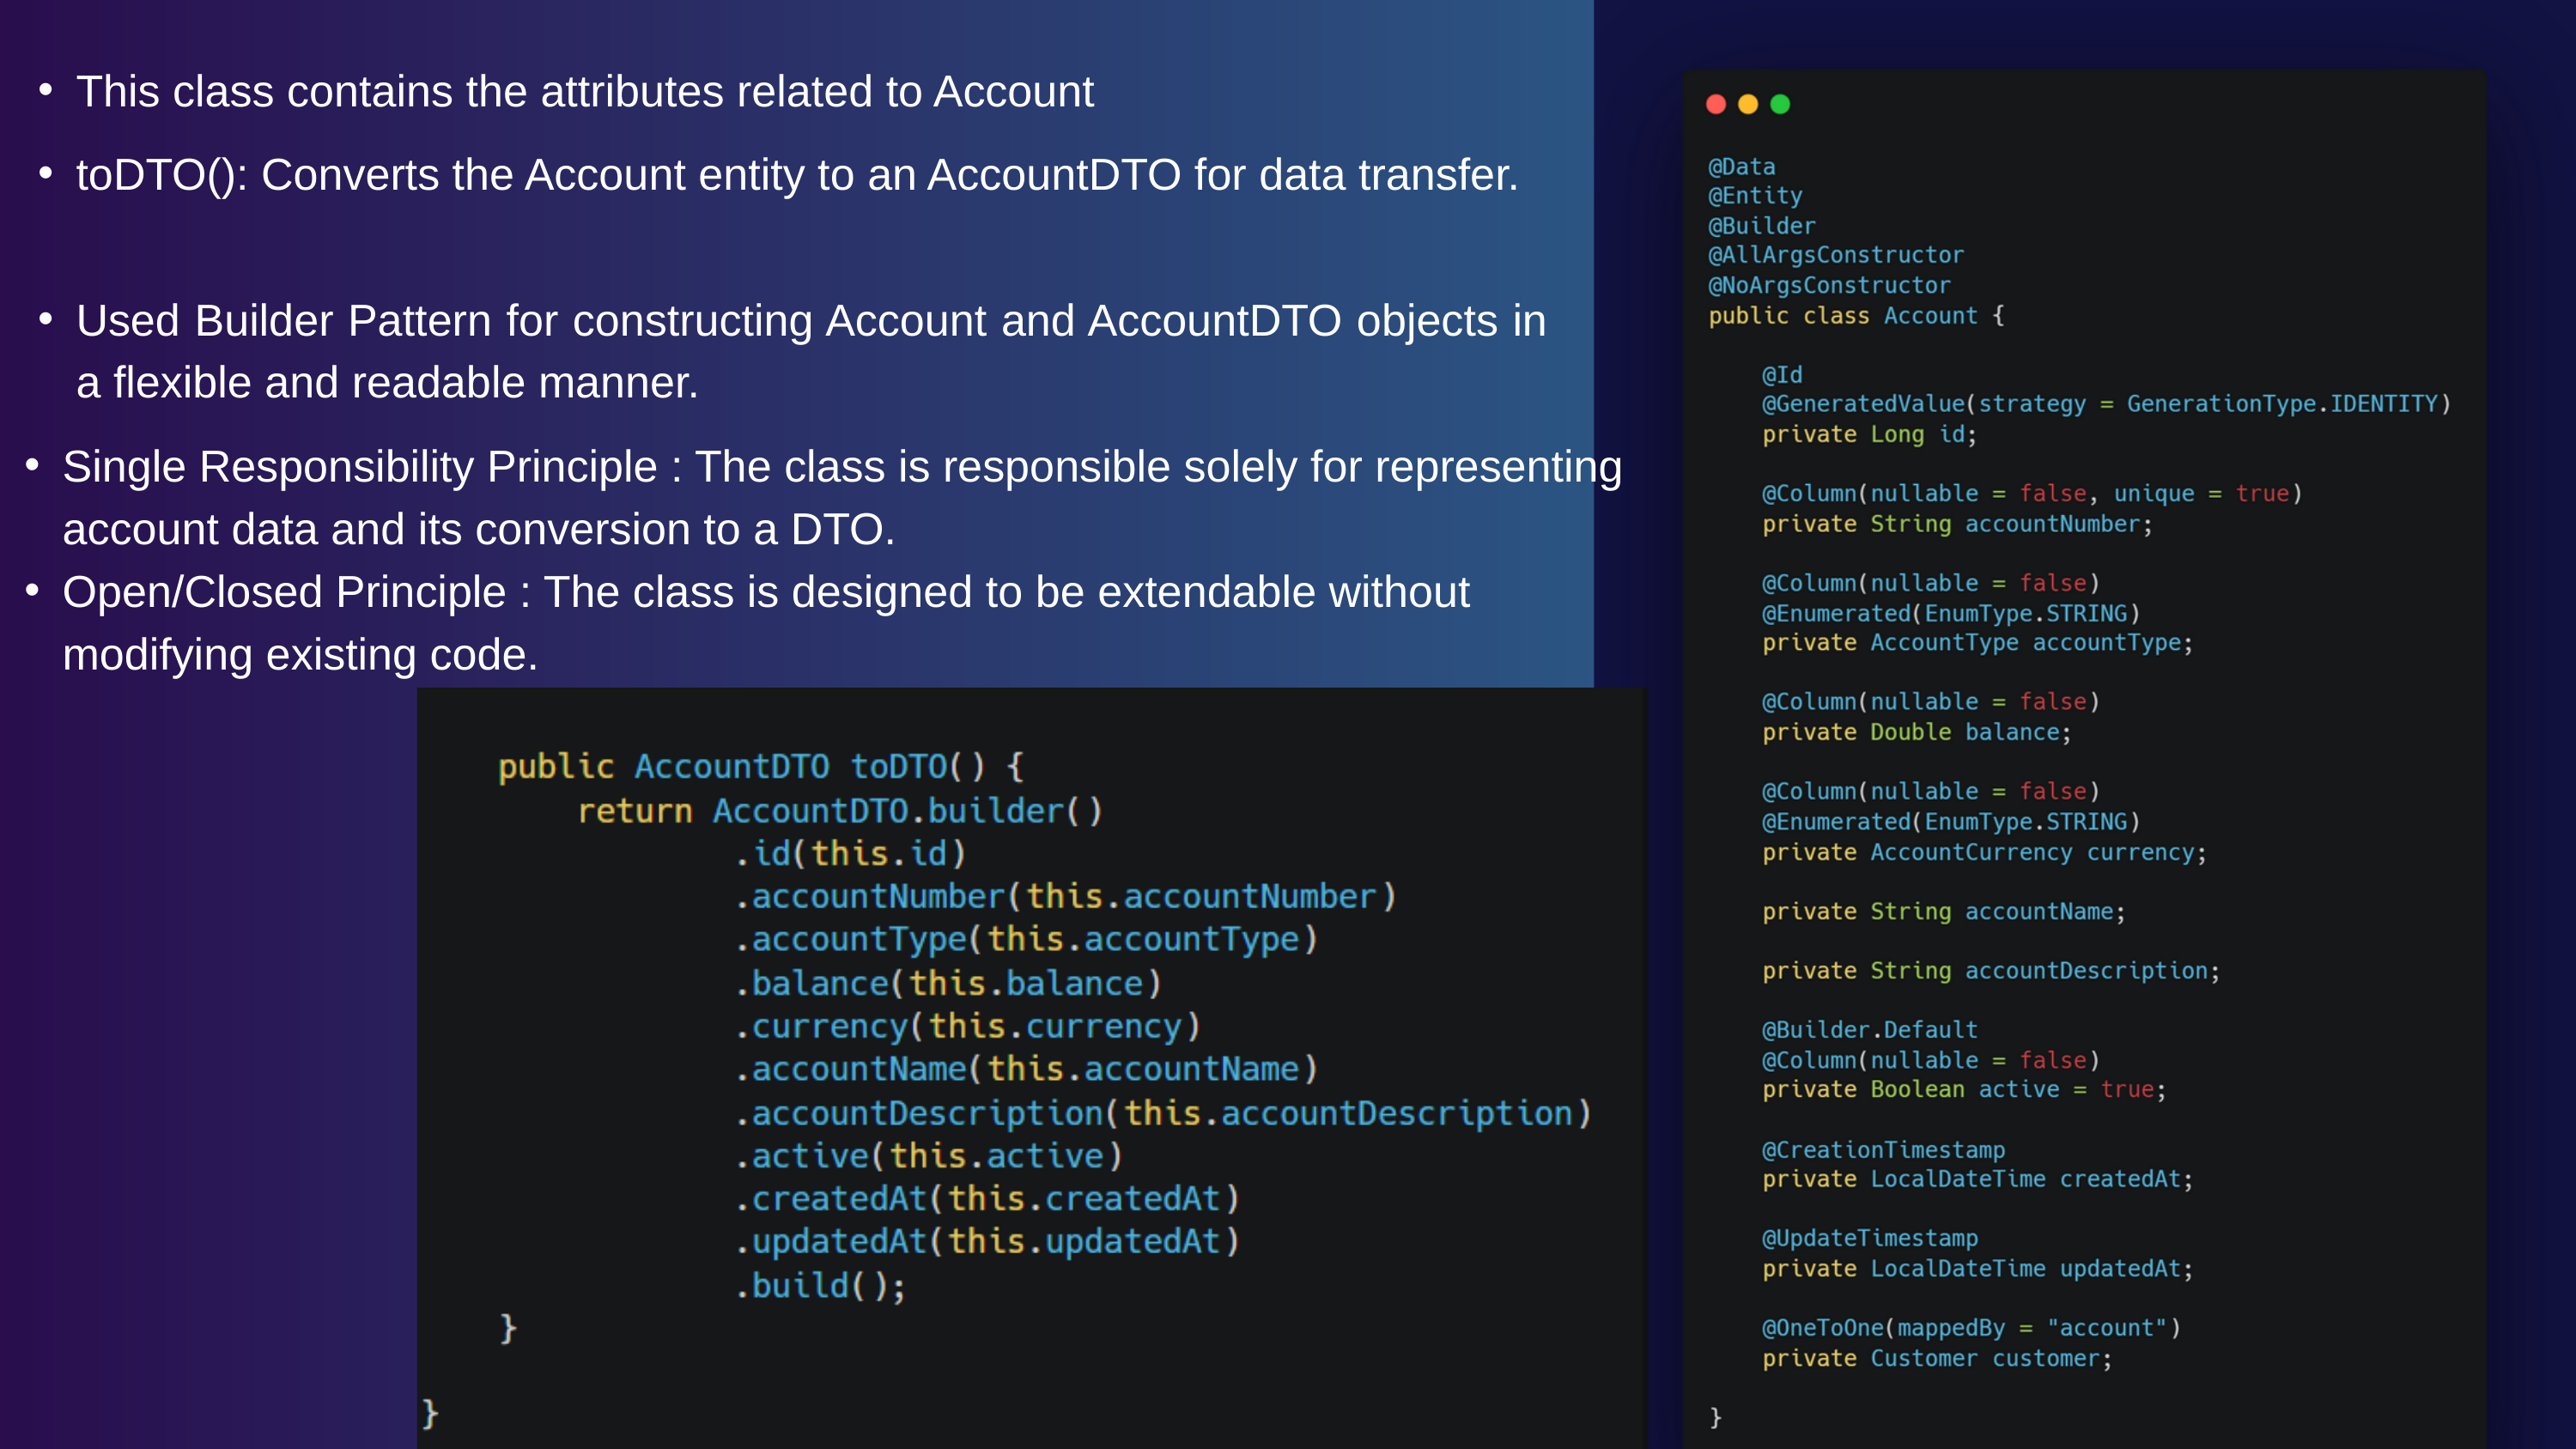

This class contains the attributes related to Account
toDTO(): Converts the Account entity to an AccountDTO for data transfer.
Used Builder Pattern for constructing Account and AccountDTO objects in a flexible and readable manner.
Single Responsibility Principle : The class is responsible solely for representing account data and its conversion to a DTO.
Open/Closed Principle : The class is designed to be extendable without modifying existing code.